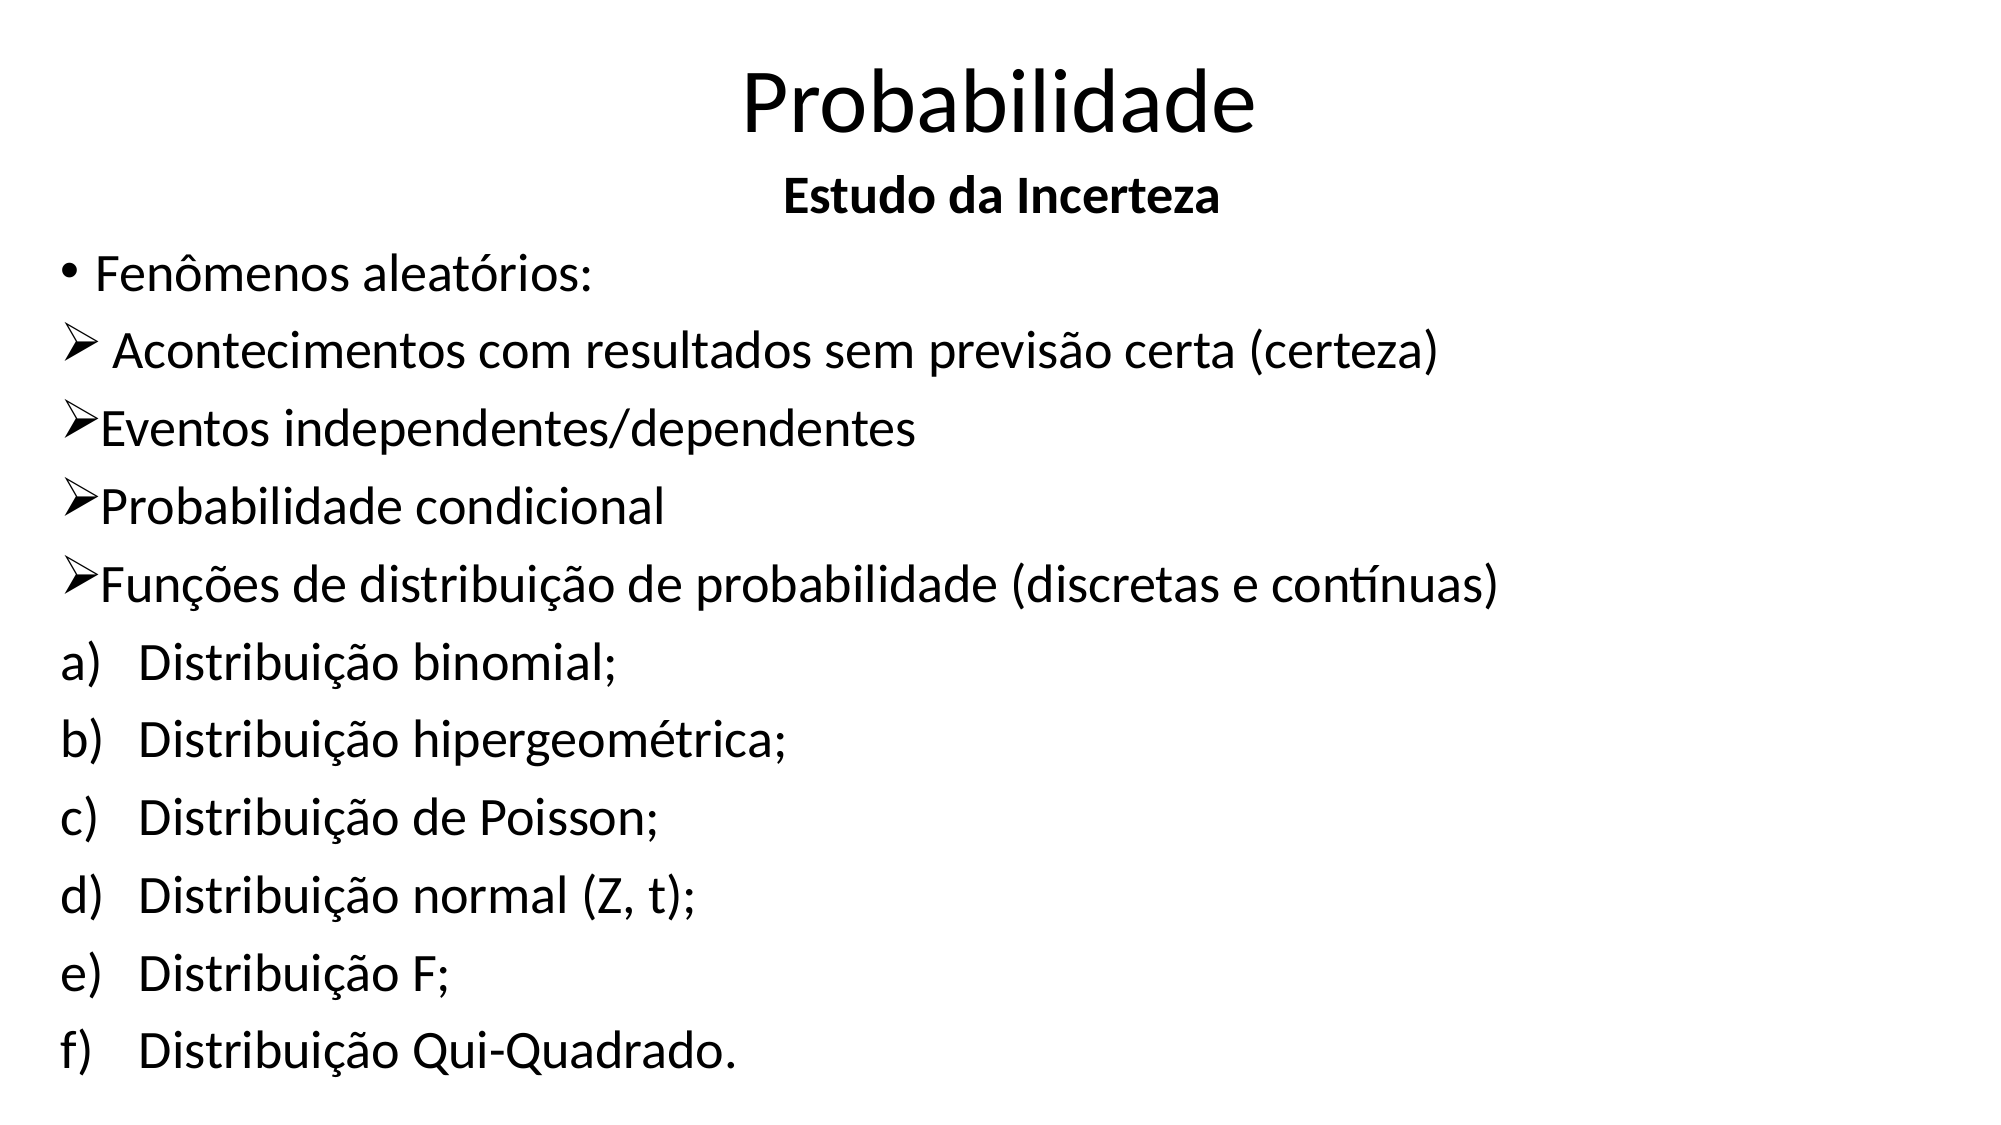

# Probabilidade
Estudo da Incerteza
Fenômenos aleatórios:
 Acontecimentos com resultados sem previsão certa (certeza)
Eventos independentes/dependentes
Probabilidade condicional
Funções de distribuição de probabilidade (discretas e contínuas)
Distribuição binomial;
Distribuição hipergeométrica;
Distribuição de Poisson;
Distribuição normal (Z, t);
Distribuição F;
Distribuição Qui-Quadrado.